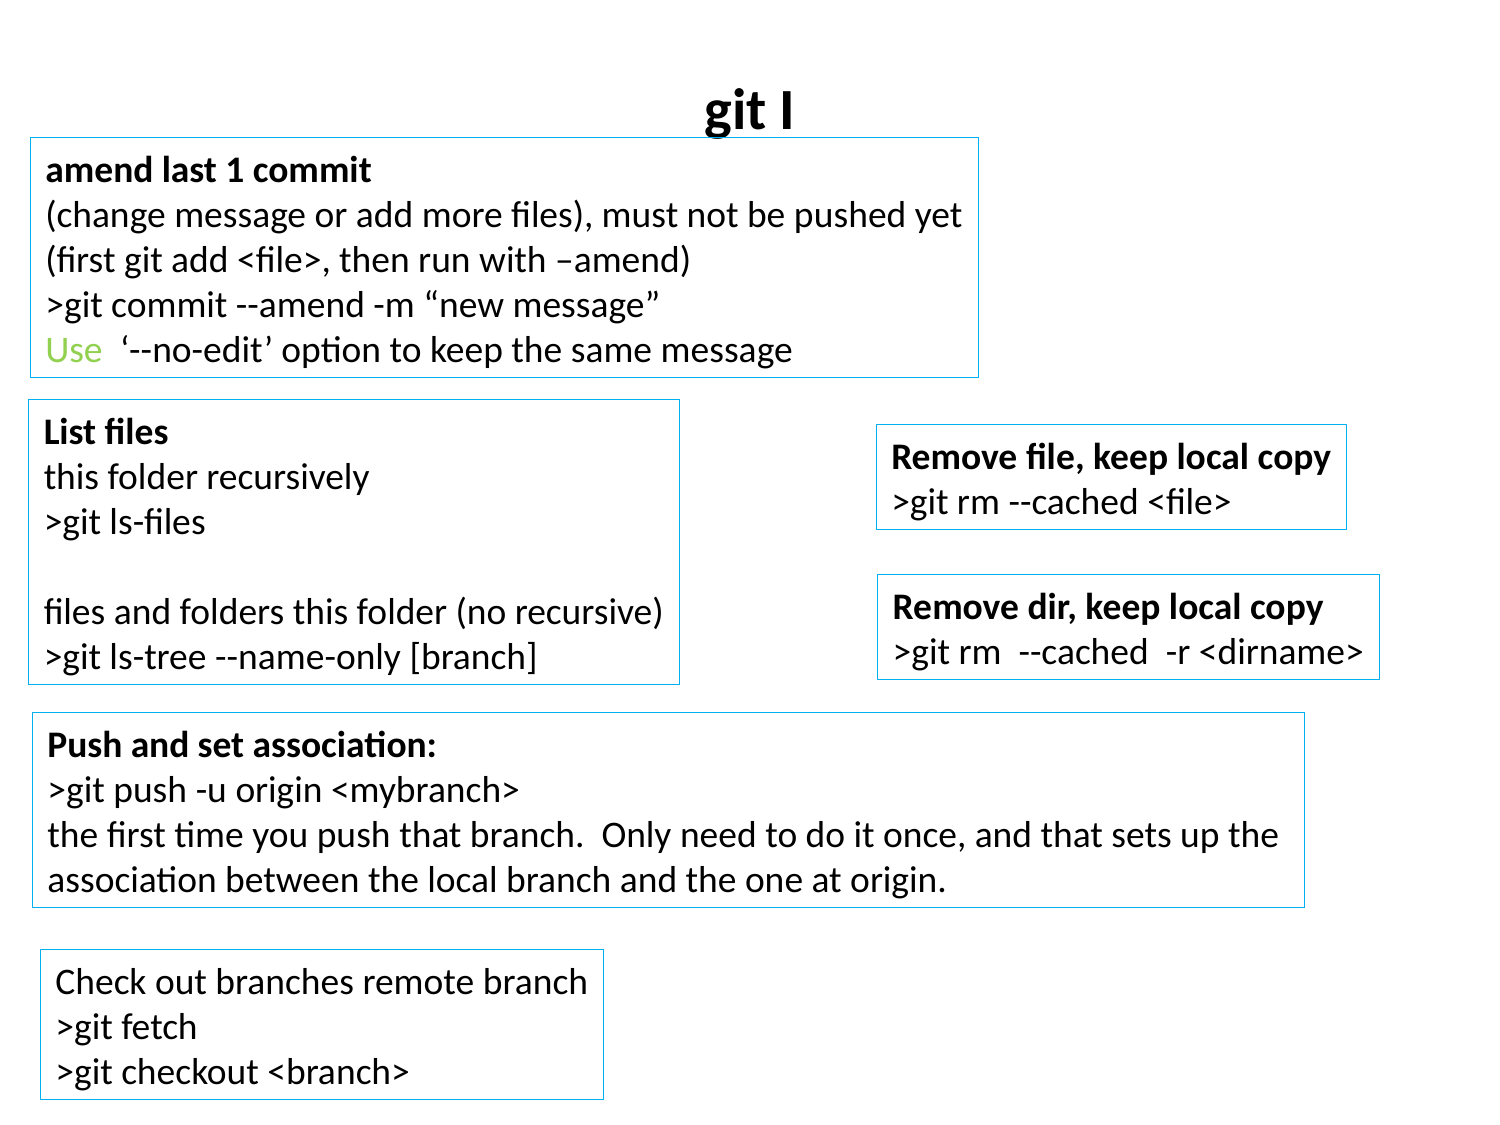

# git I
amend last 1 commit
(change message or add more files), must not be pushed yet
(first git add <file>, then run with –amend)
>git commit --amend -m “new message”
Use  ‘--no-edit’ option to keep the same message
List files
this folder recursively
>git ls-files

files and folders this folder (no recursive)
>git ls-tree --name-only [branch]
Remove file, keep local copy
>git rm --cached <file>
Remove dir, keep local copy
>git rm  --cached  -r <dirname>
Push and set association:
>git push -u origin <mybranch>
the first time you push that branch.  Only need to do it once, and that sets up the
association between the local branch and the one at origin.
Check out branches remote branch
>git fetch
>git checkout <branch>